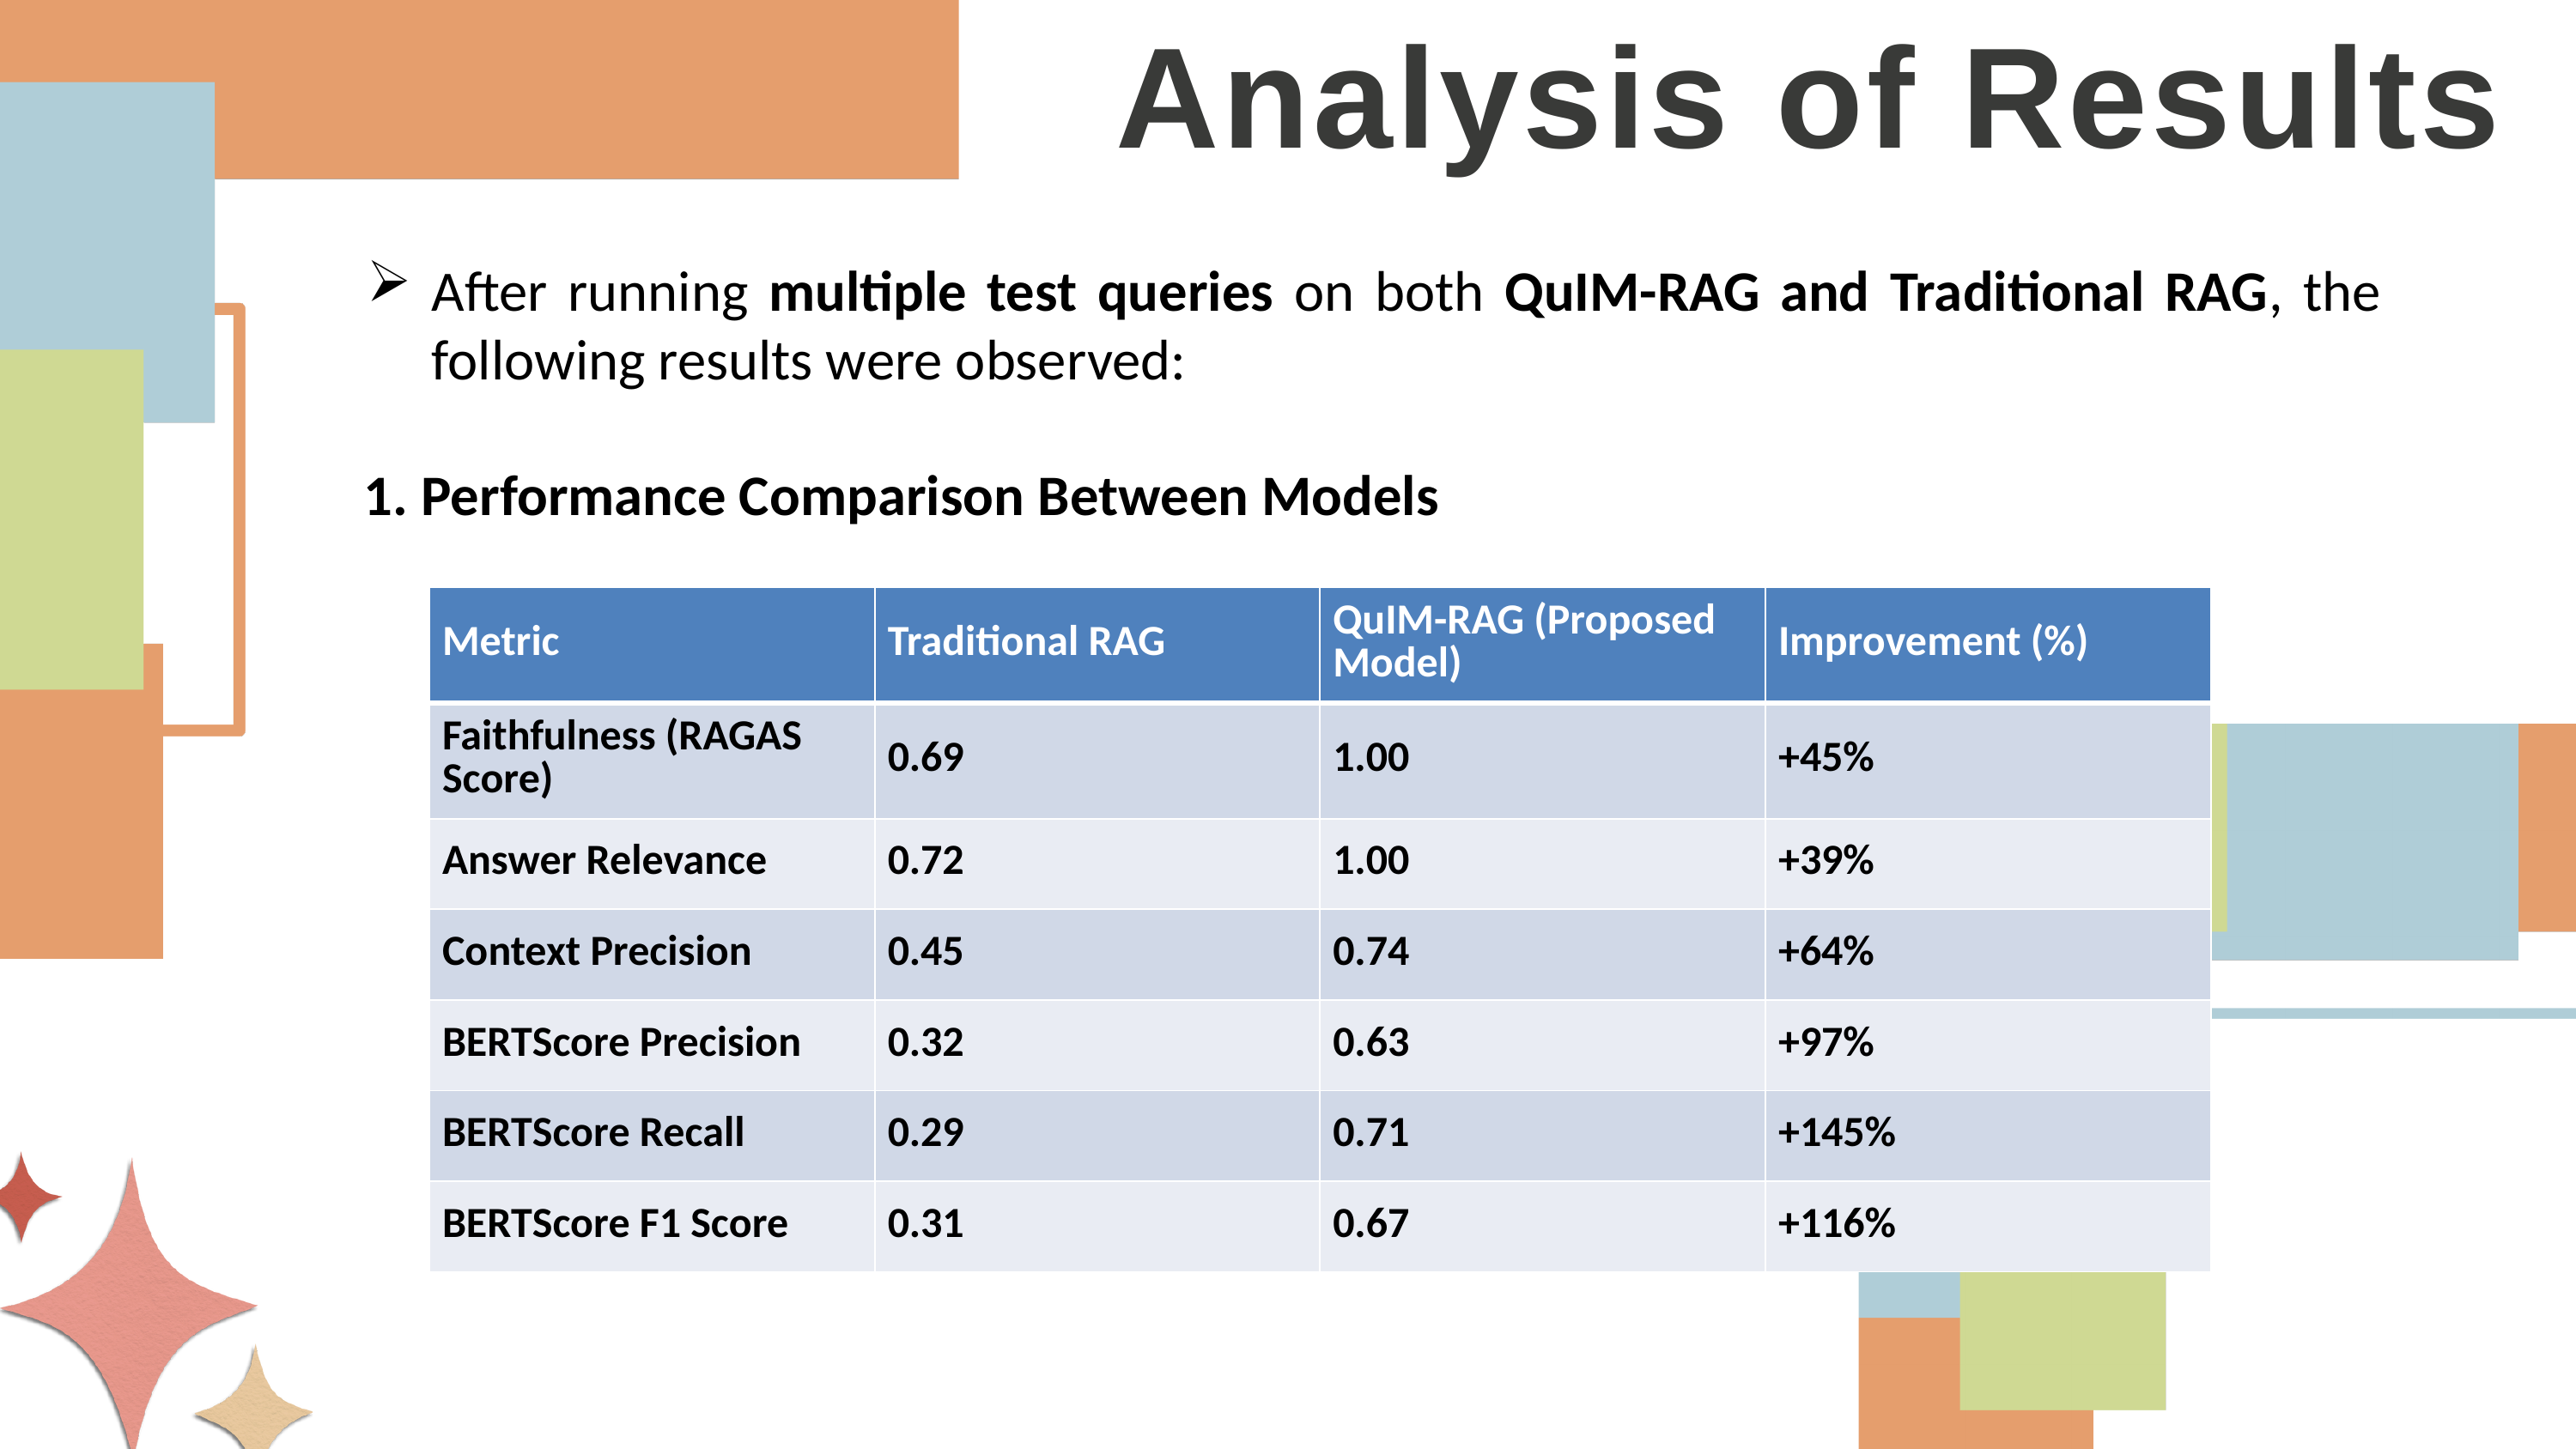

Analysis of Results
After running multiple test queries on both QuIM-RAG and Traditional RAG, the following results were observed:
1. Performance Comparison Between Models
| Metric | Traditional RAG | QuIM-RAG (Proposed Model) | Improvement (%) |
| --- | --- | --- | --- |
| Faithfulness (RAGAS Score) | 0.69 | 1.00 | +45% |
| Answer Relevance | 0.72 | 1.00 | +39% |
| Context Precision | 0.45 | 0.74 | +64% |
| BERTScore Precision | 0.32 | 0.63 | +97% |
| BERTScore Recall | 0.29 | 0.71 | +145% |
| BERTScore F1 Score | 0.31 | 0.67 | +116% |